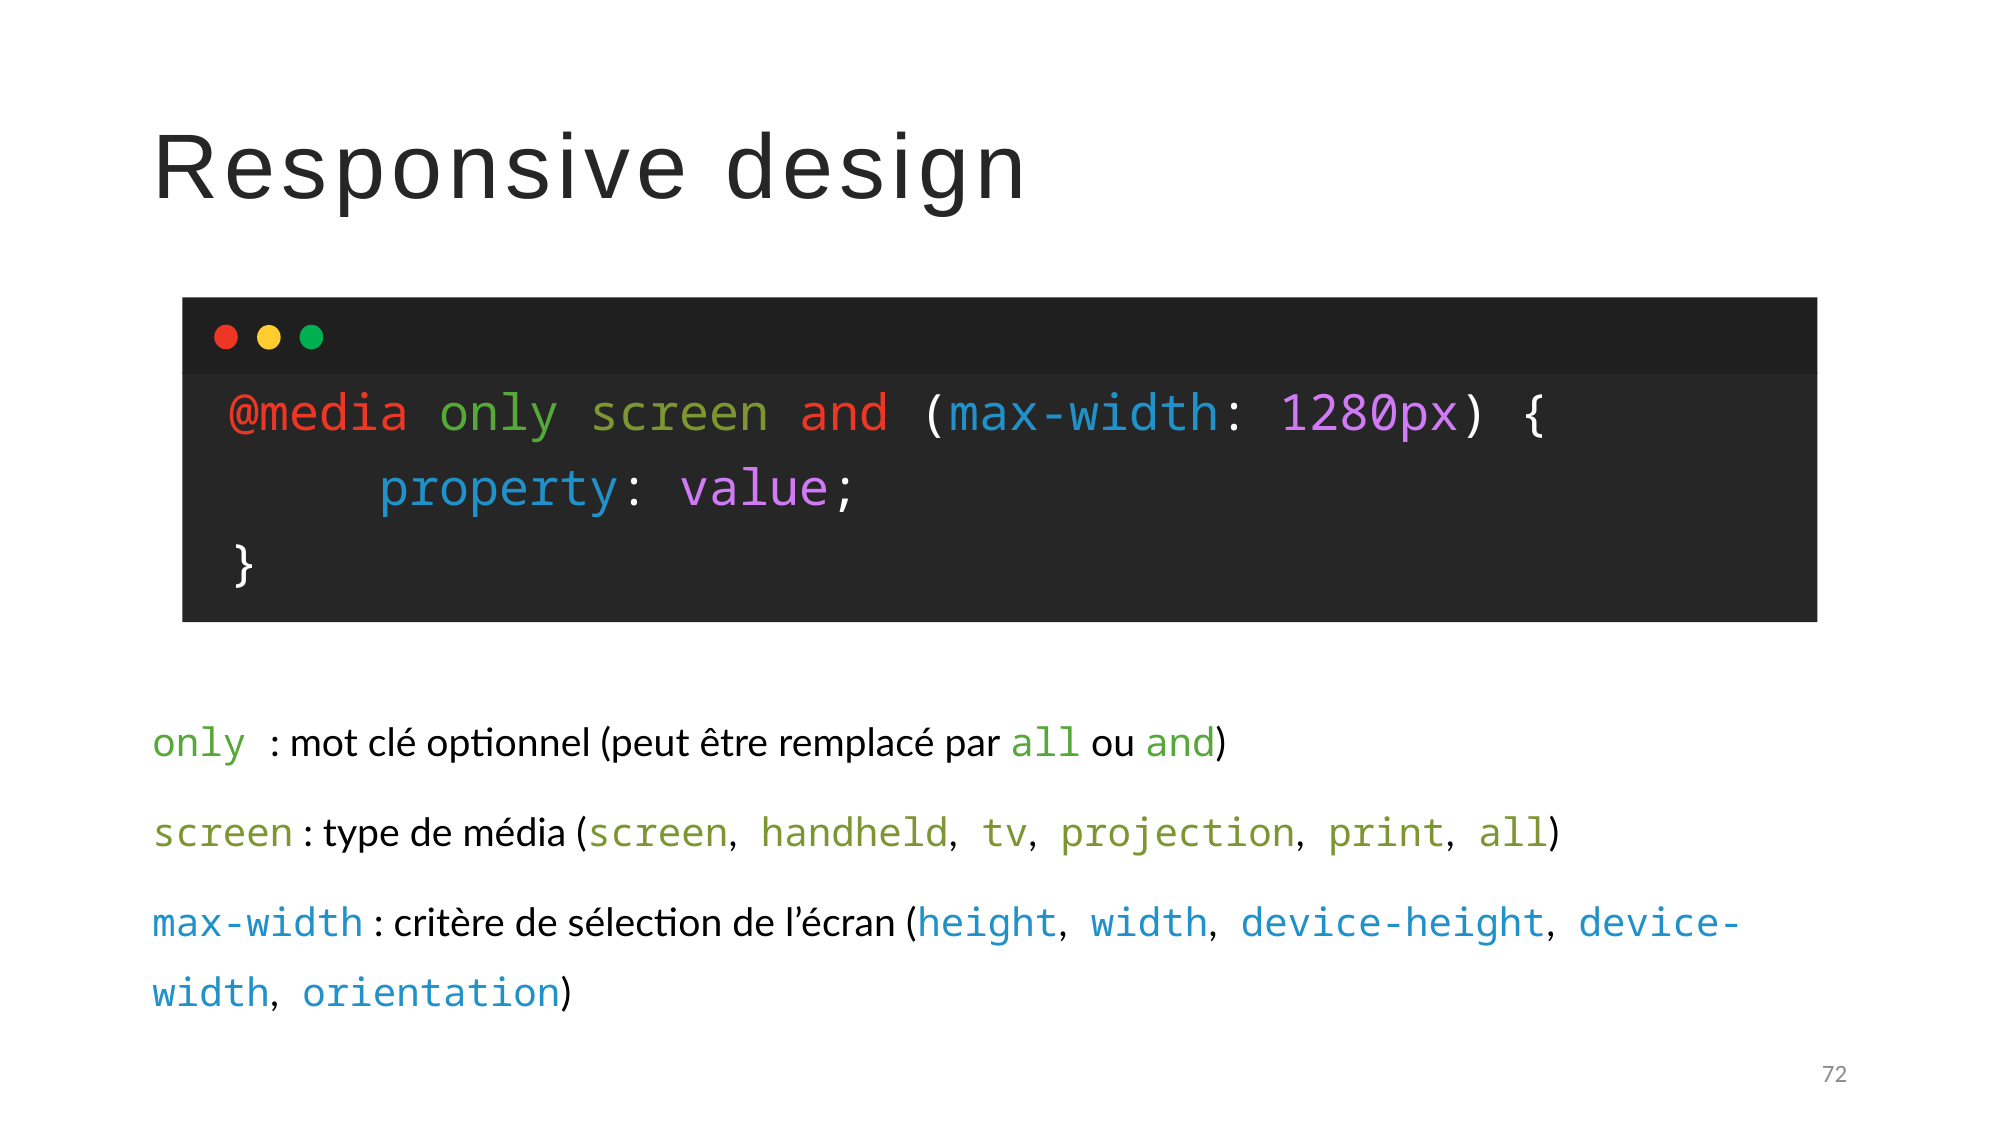

# Responsive design

@media only screen and (max-width: 1280px) {
	property: value;
}
only : mot clé optionnel (peut être remplacé par all ou and)
screen : type de média (screen, handheld, tv, projection, print, all)
max-width : critère de sélection de l’écran (height, width, device-height, device-width, orientation)
72